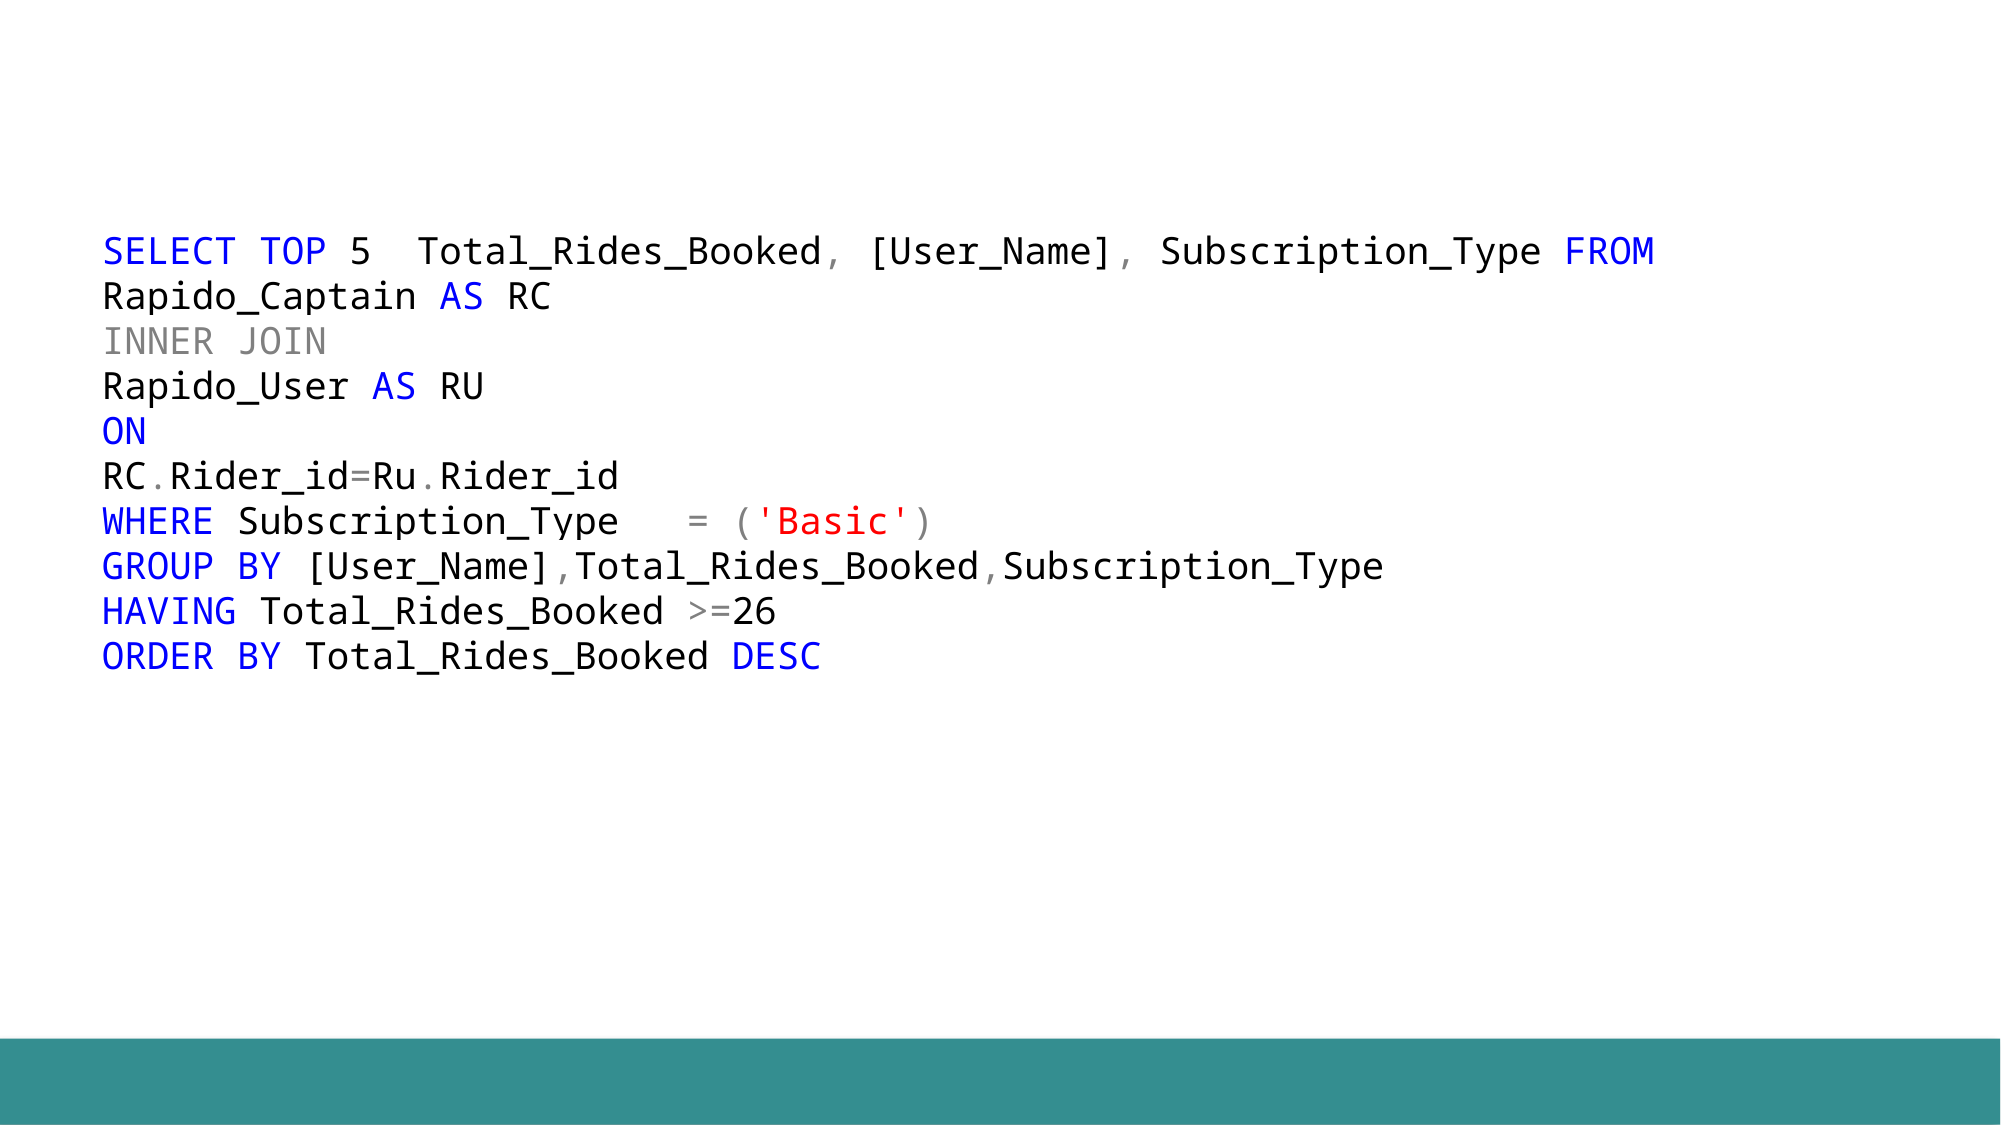

SELECT TOP 5  Total_Rides_Booked, [User_Name], Subscription_Type FROM Rapido_Captain AS RC
INNER JOIN
Rapido_User AS RU
ON
RC.Rider_id=Ru.Rider_id
WHERE Subscription_Type   = ('Basic')
GROUP BY [User_Name],Total_Rides_Booked,Subscription_Type
HAVING Total_Rides_Booked >=26
ORDER BY Total_Rides_Booked DESC